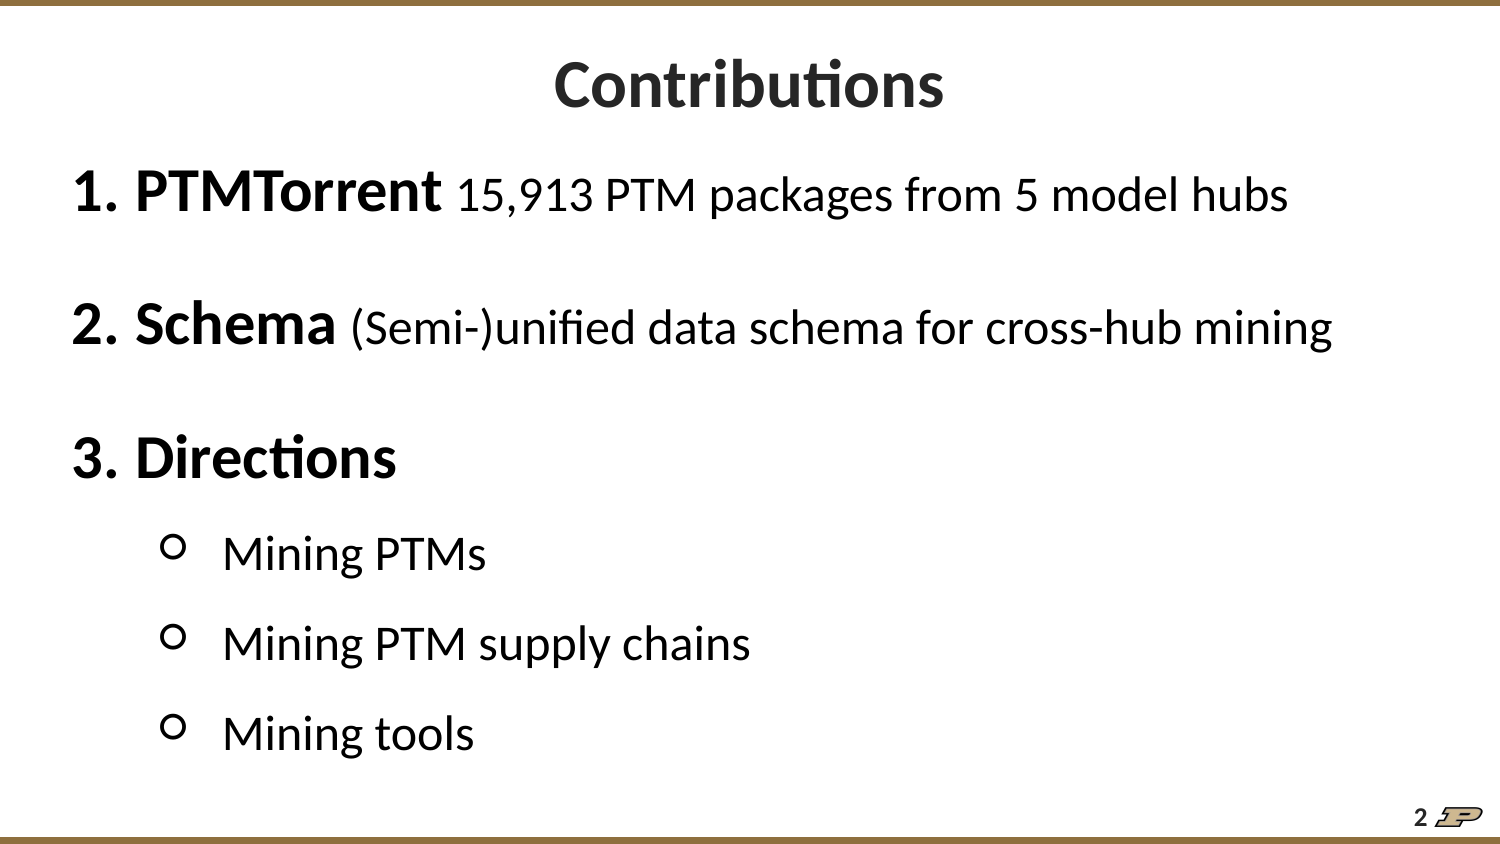

# Contributions
PTMTorrent 15,913 PTM packages from 5 model hubs
Schema (Semi-)unified data schema for cross-hub mining
Directions
Mining PTMs
Mining PTM supply chains
Mining tools
2